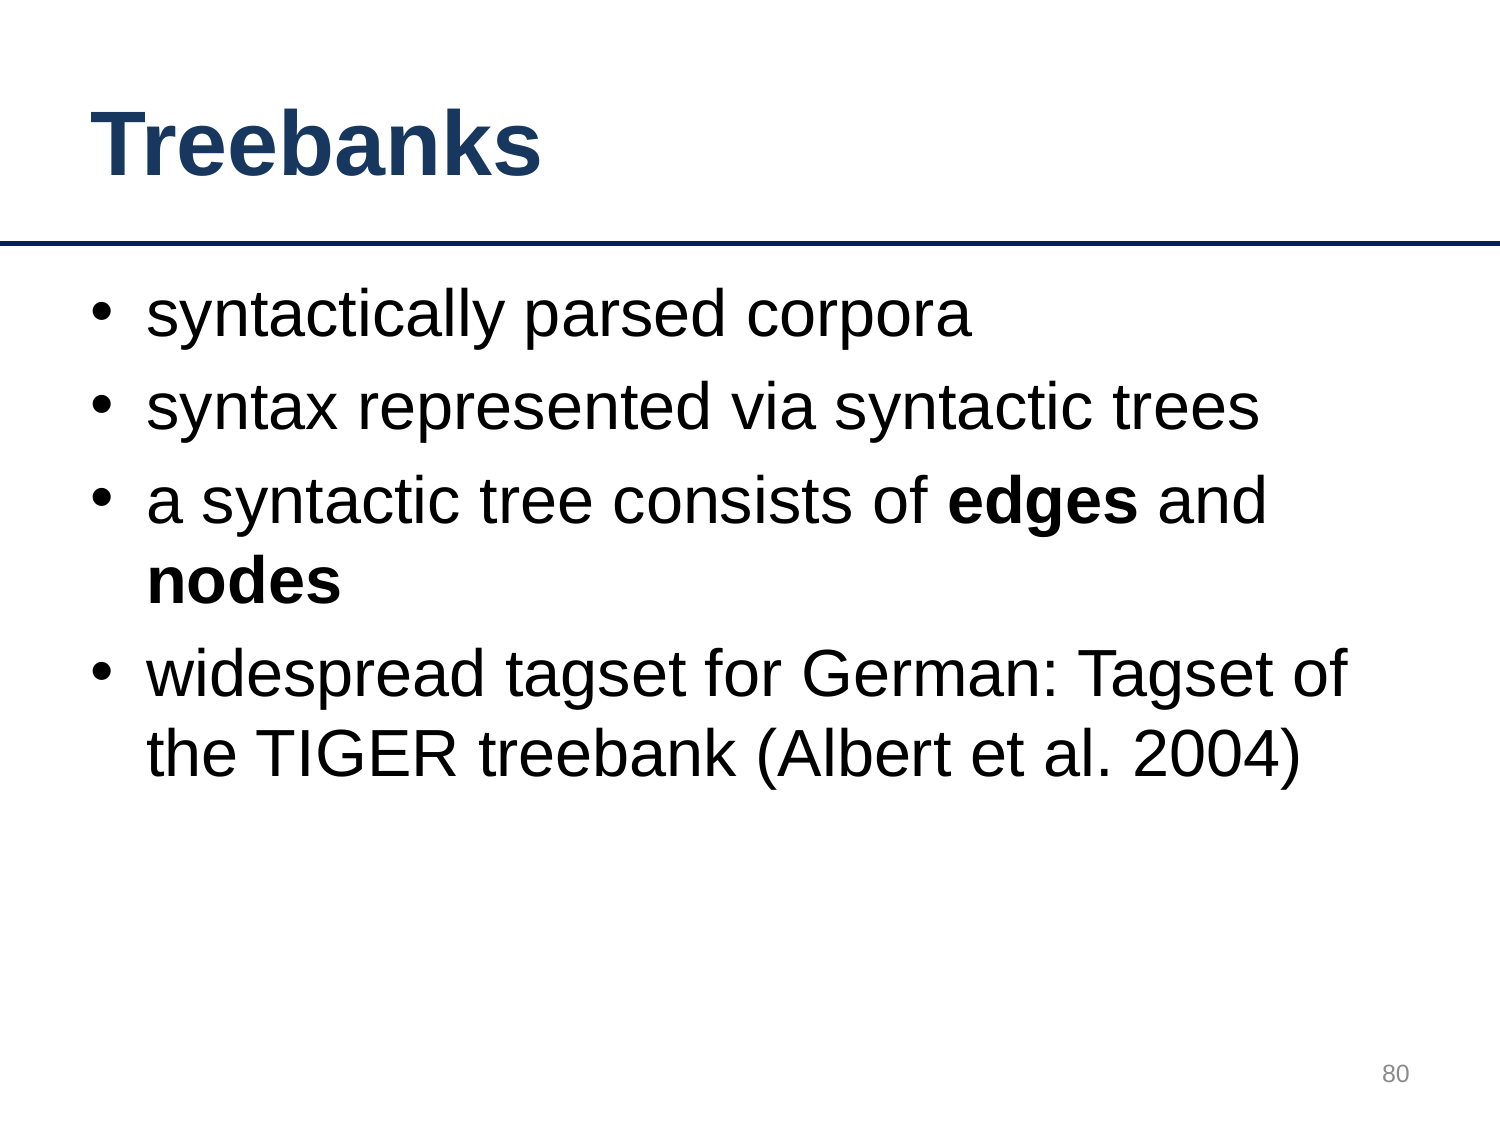

# Treebanks
syntactically parsed corpora
syntax represented via syntactic trees
a syntactic tree consists of edges and nodes
widespread tagset for German: Tagset of the TIGER treebank (Albert et al. 2004)

80